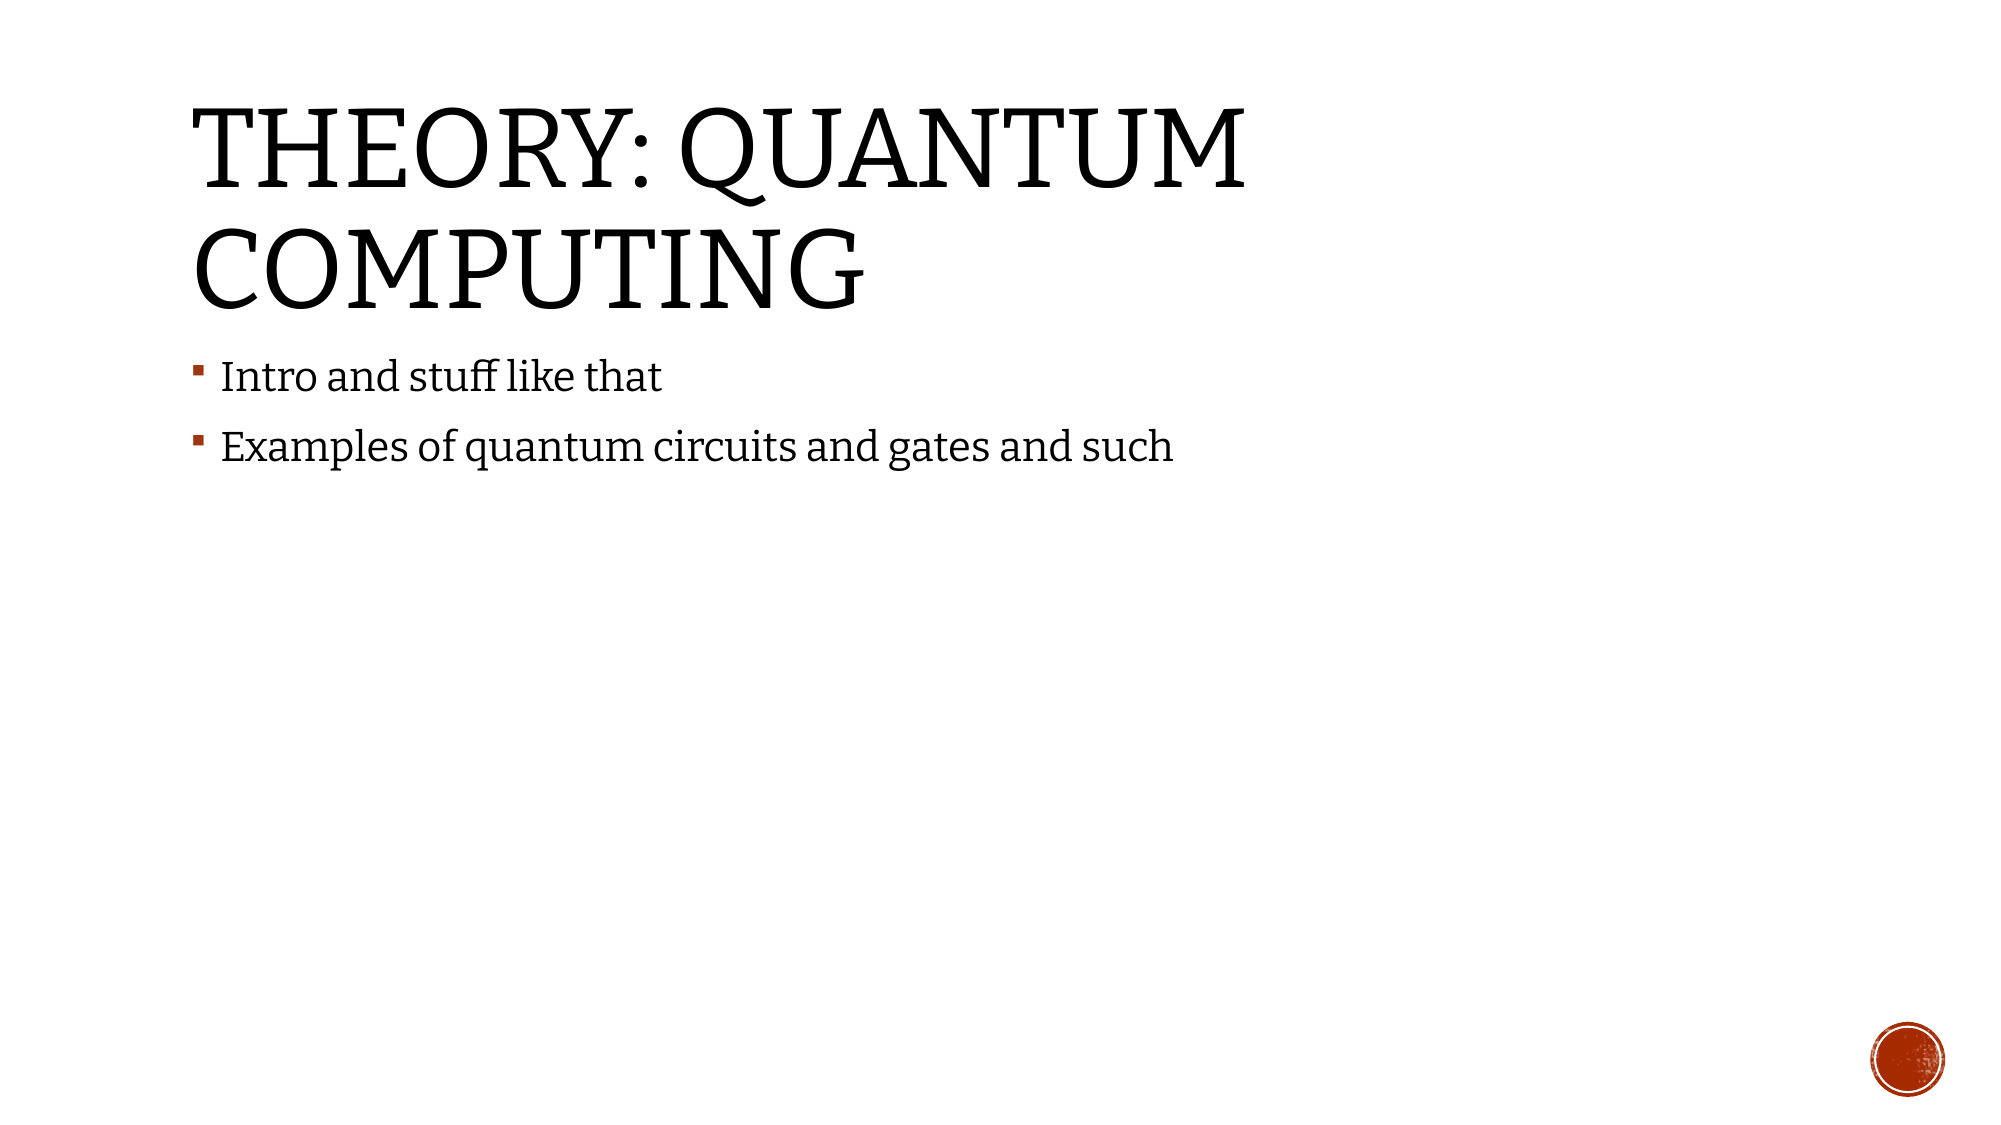

# Theory: Quantum Computing
Intro and stuff like that
Examples of quantum circuits and gates and such